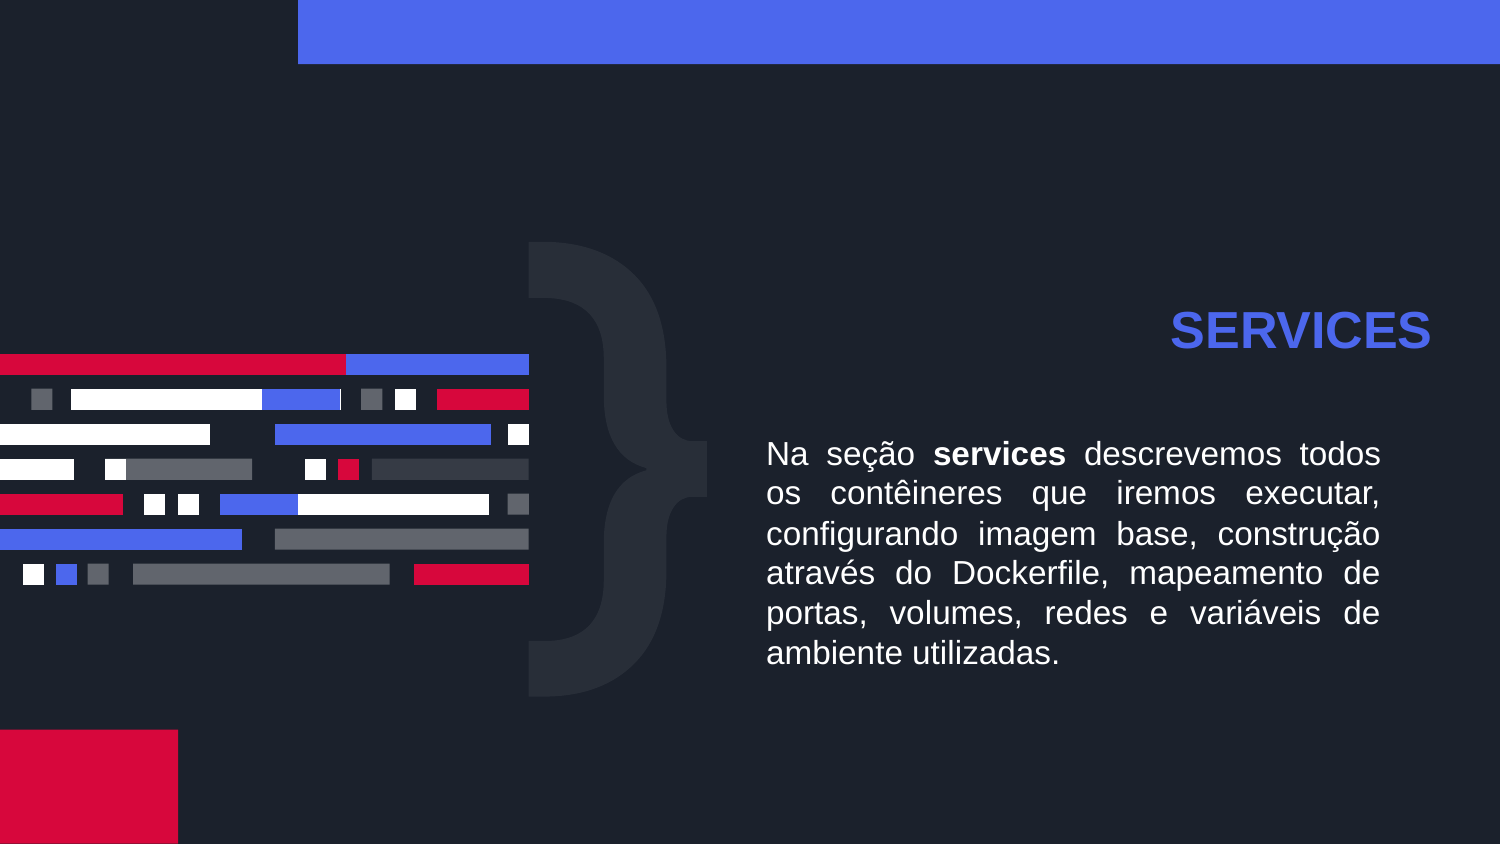

# SERVICES
Na seção services descrevemos todos os contêineres que iremos executar, configurando imagem base, construção através do Dockerfile, mapeamento de portas, volumes, redes e variáveis de ambiente utilizadas.